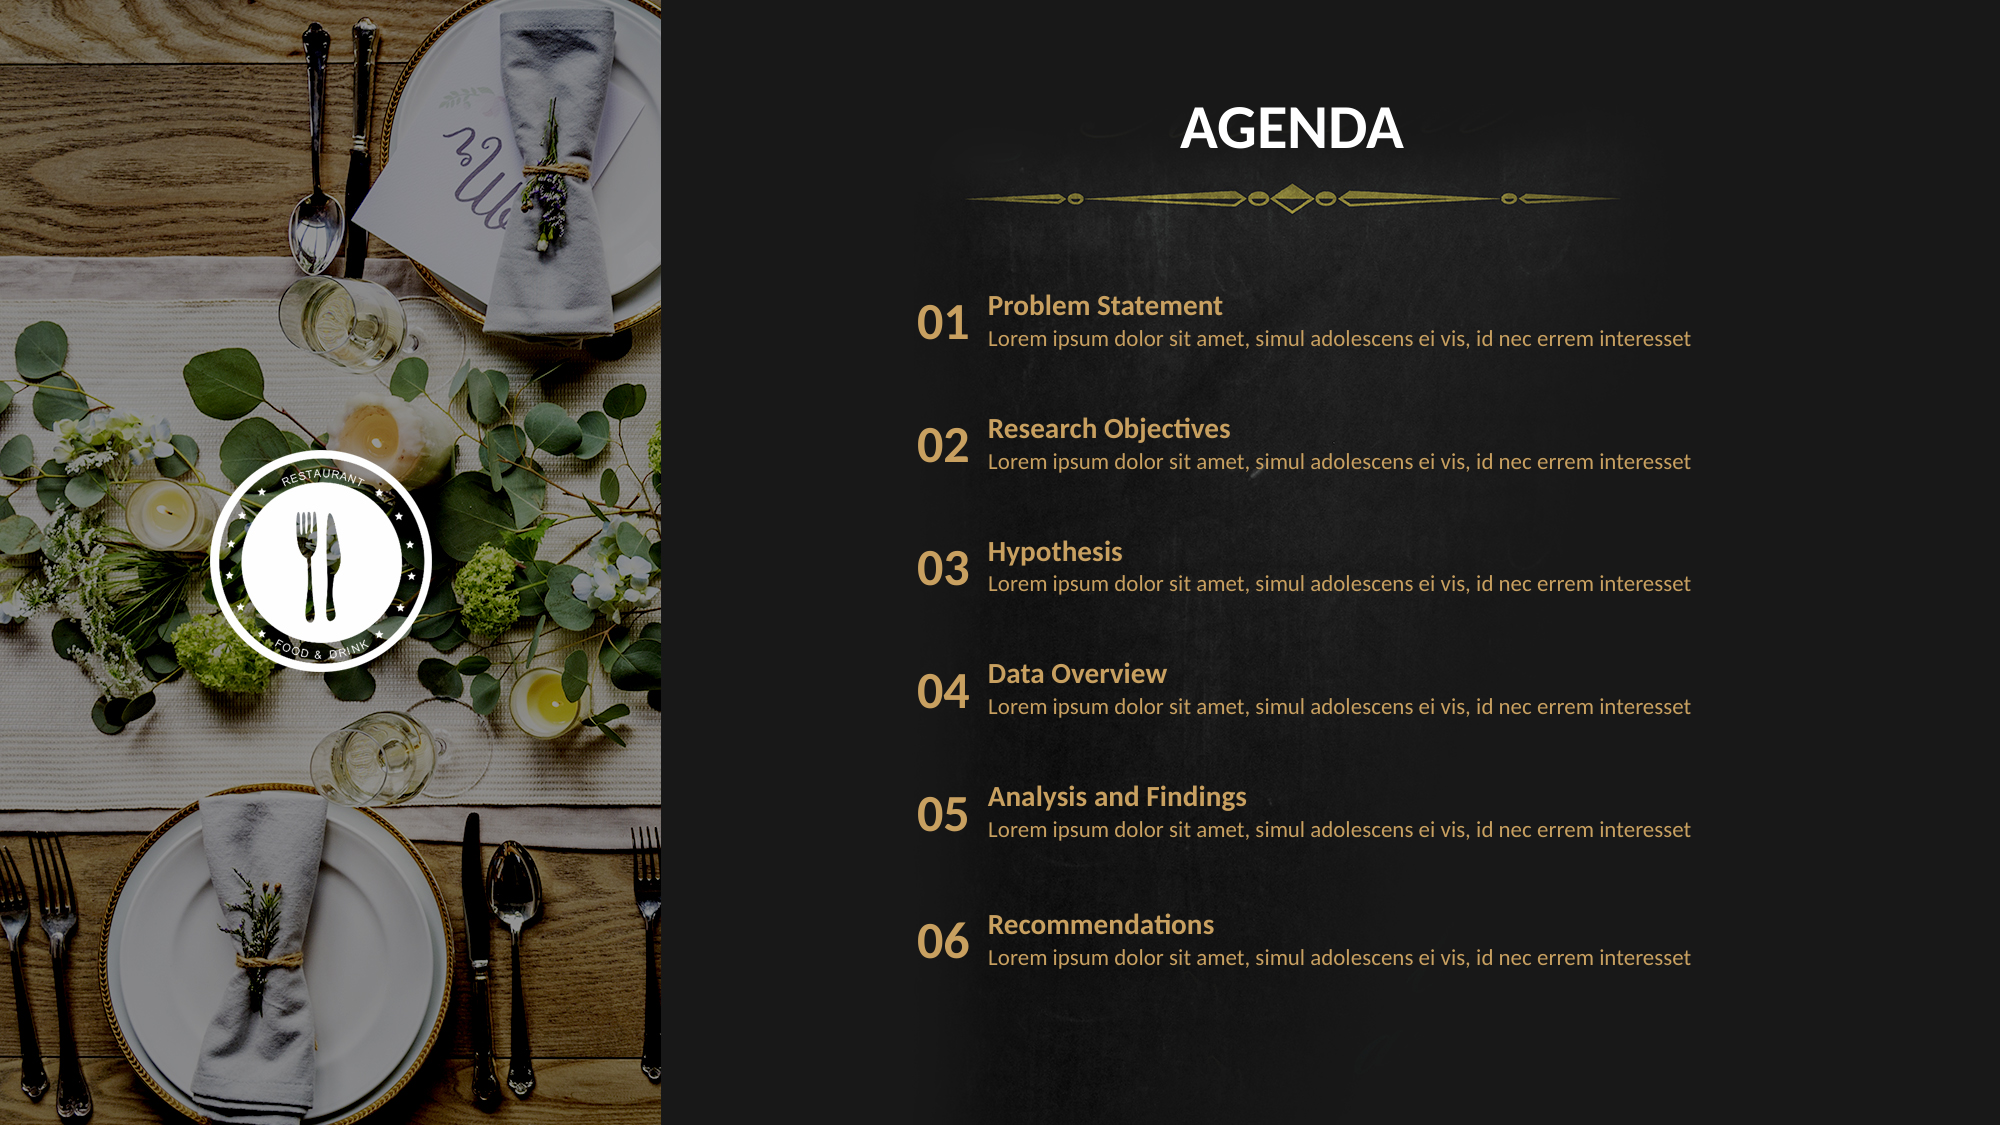

AGENDA
Problem Statement
01
Lorem ipsum dolor sit amet, simul adolescens ei vis, id nec errem interesset
Research Objectives
02
Lorem ipsum dolor sit amet, simul adolescens ei vis, id nec errem interesset
Hypothesis
03
Lorem ipsum dolor sit amet, simul adolescens ei vis, id nec errem interesset
Data Overview
04
Lorem ipsum dolor sit amet, simul adolescens ei vis, id nec errem interesset
Analysis and Findings
05
Lorem ipsum dolor sit amet, simul adolescens ei vis, id nec errem interesset
Recommendations
06
Lorem ipsum dolor sit amet, simul adolescens ei vis, id nec errem interesset